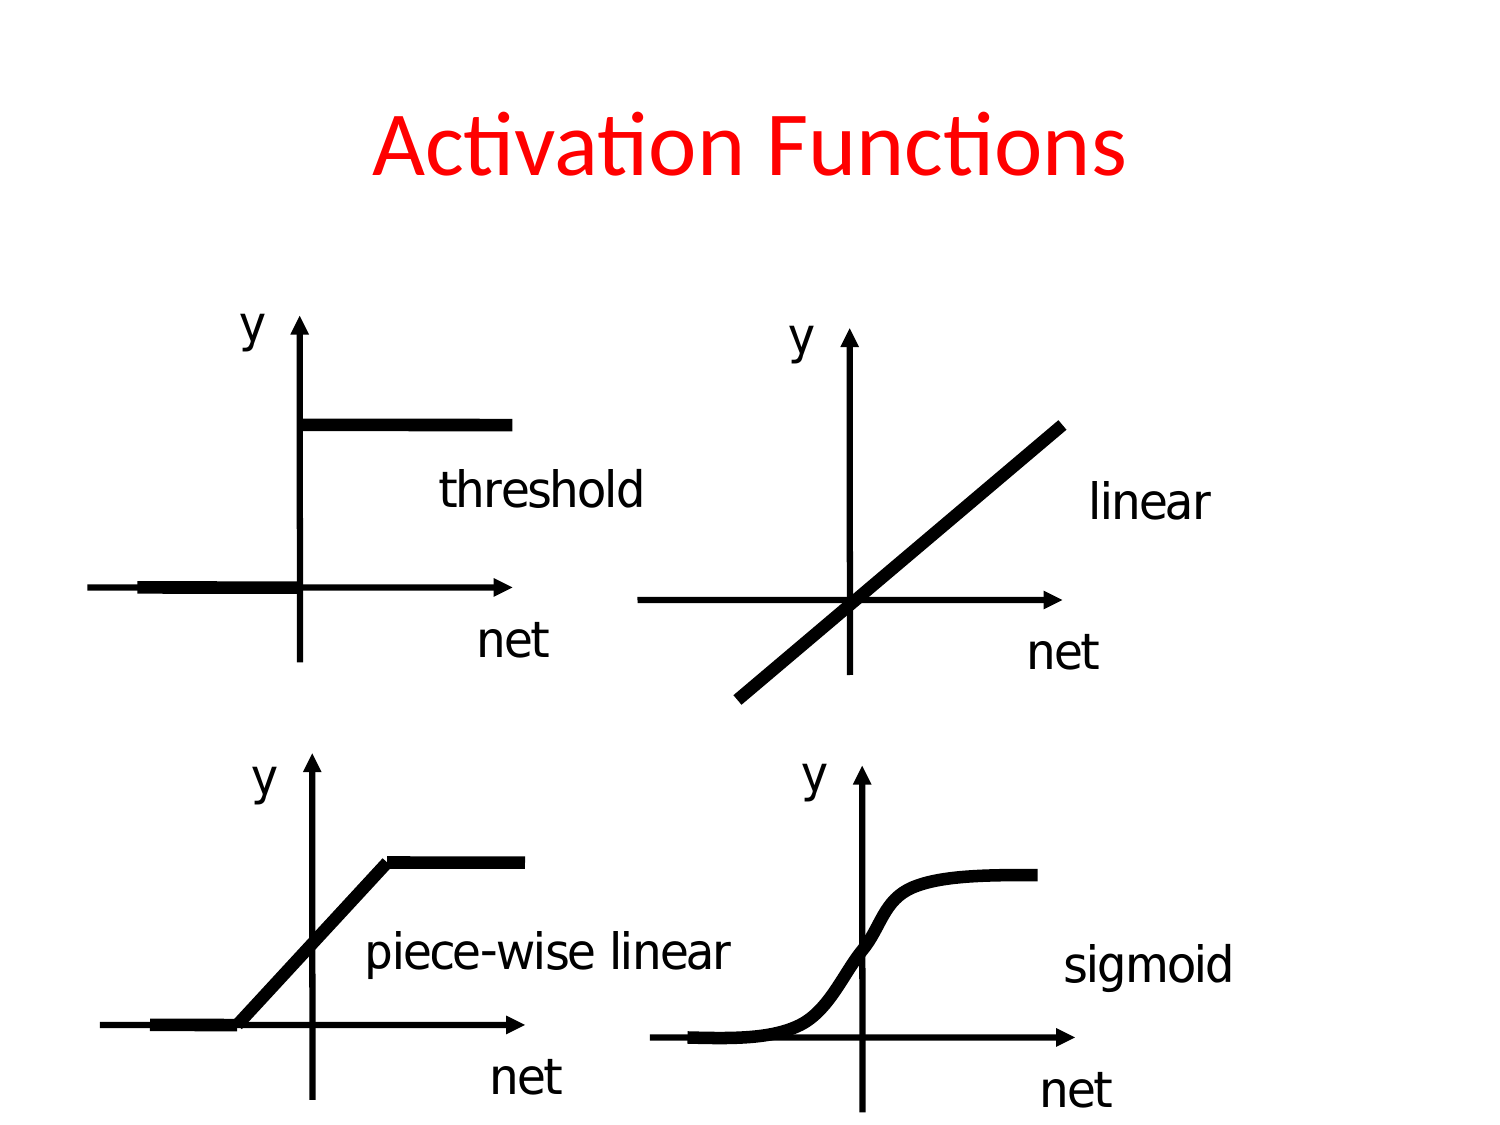

# Activation Functions
y
y

threshold
linear

net

net
y
y

piece-wise linear
sigmoid

net

net